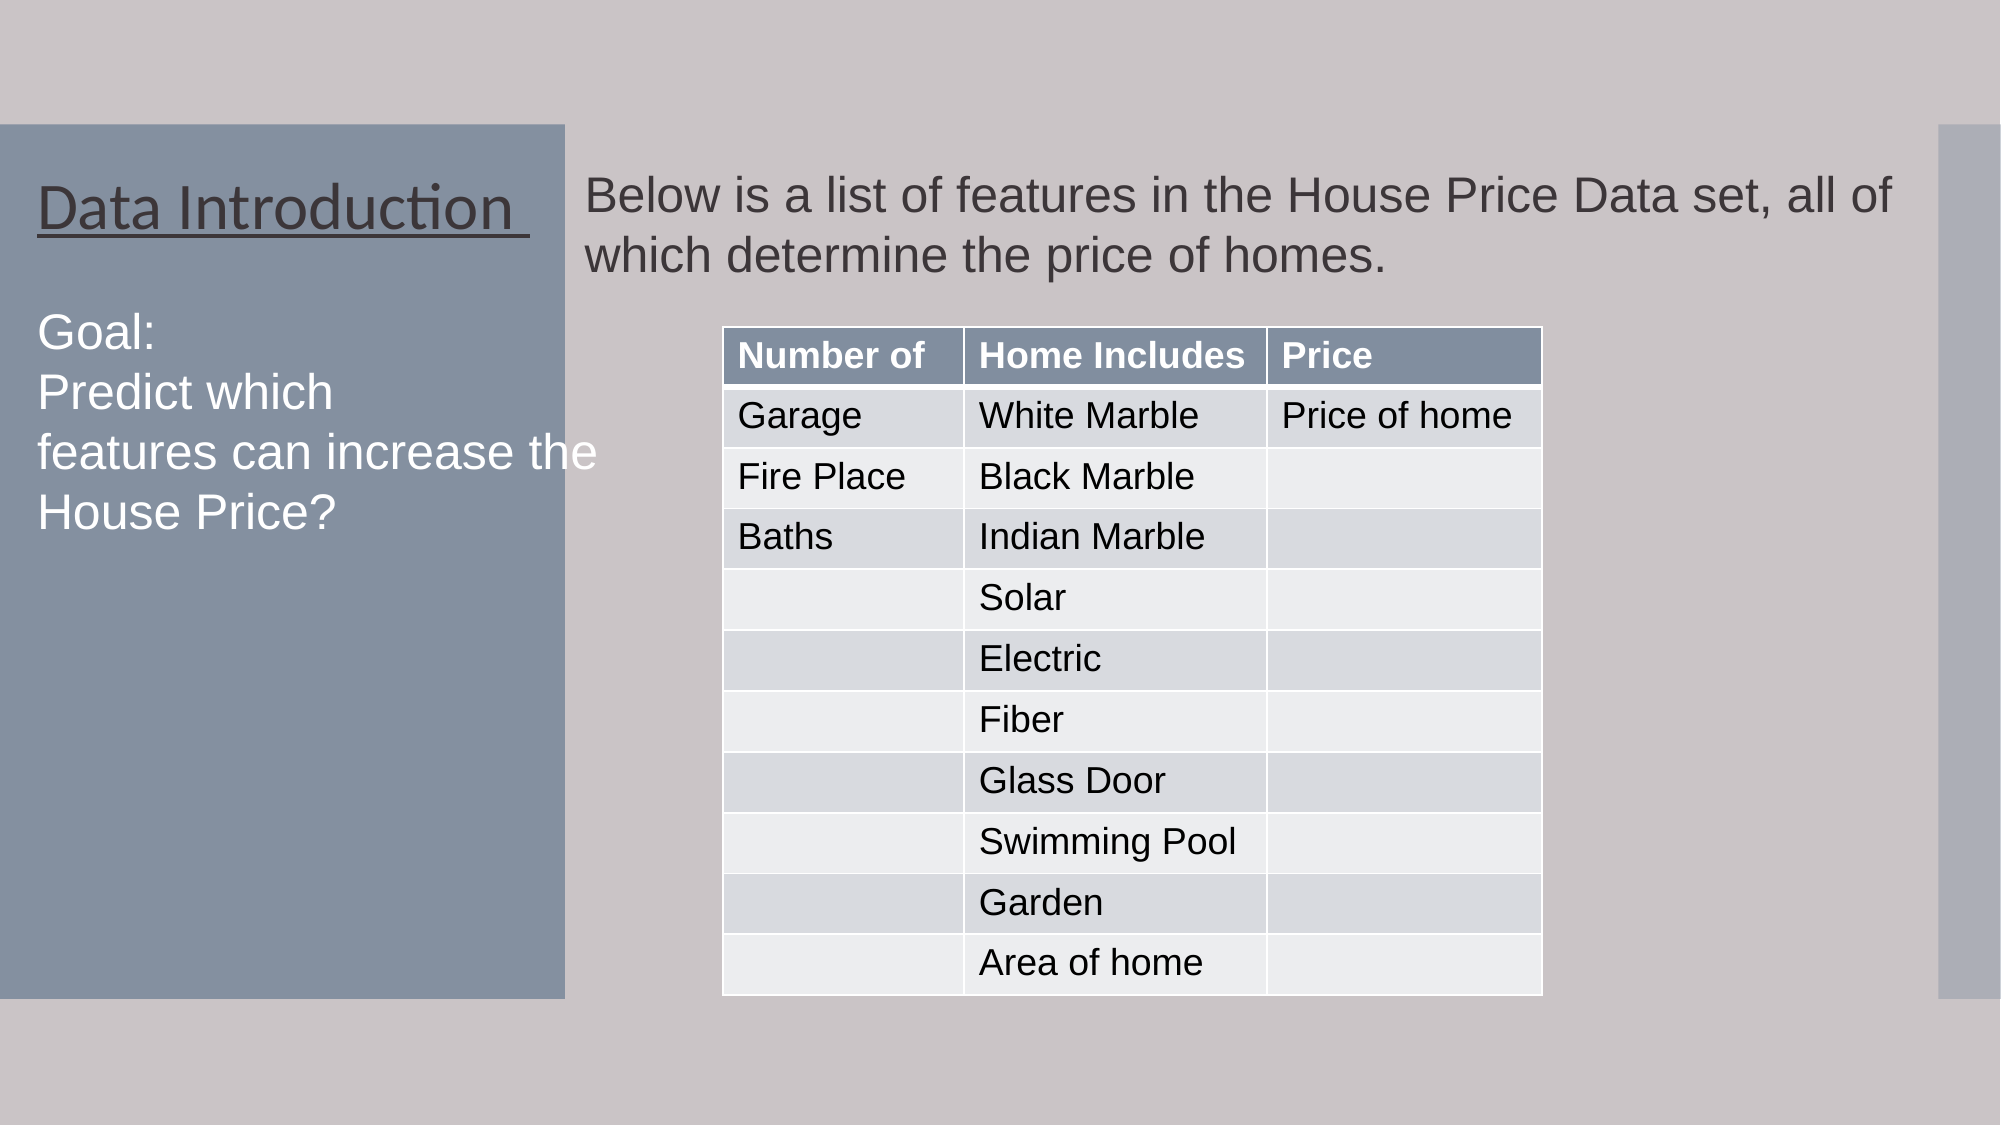

Data Introduction
Below is a list of features in the House Price Data set, all of which determine the price of homes.
Goal:
Predict which
features can increase the
House Price?
| Number of | Home Includes | Price |
| --- | --- | --- |
| Garage | White Marble | Price of home |
| Fire Place | Black Marble |  |
| Baths | Indian Marble |  |
|  | Solar |  |
|  | Electric |  |
|  | Fiber |  |
|  | Glass Door |  |
|  | Swimming Pool |  |
|  | Garden |  |
|  | Area of home |  |